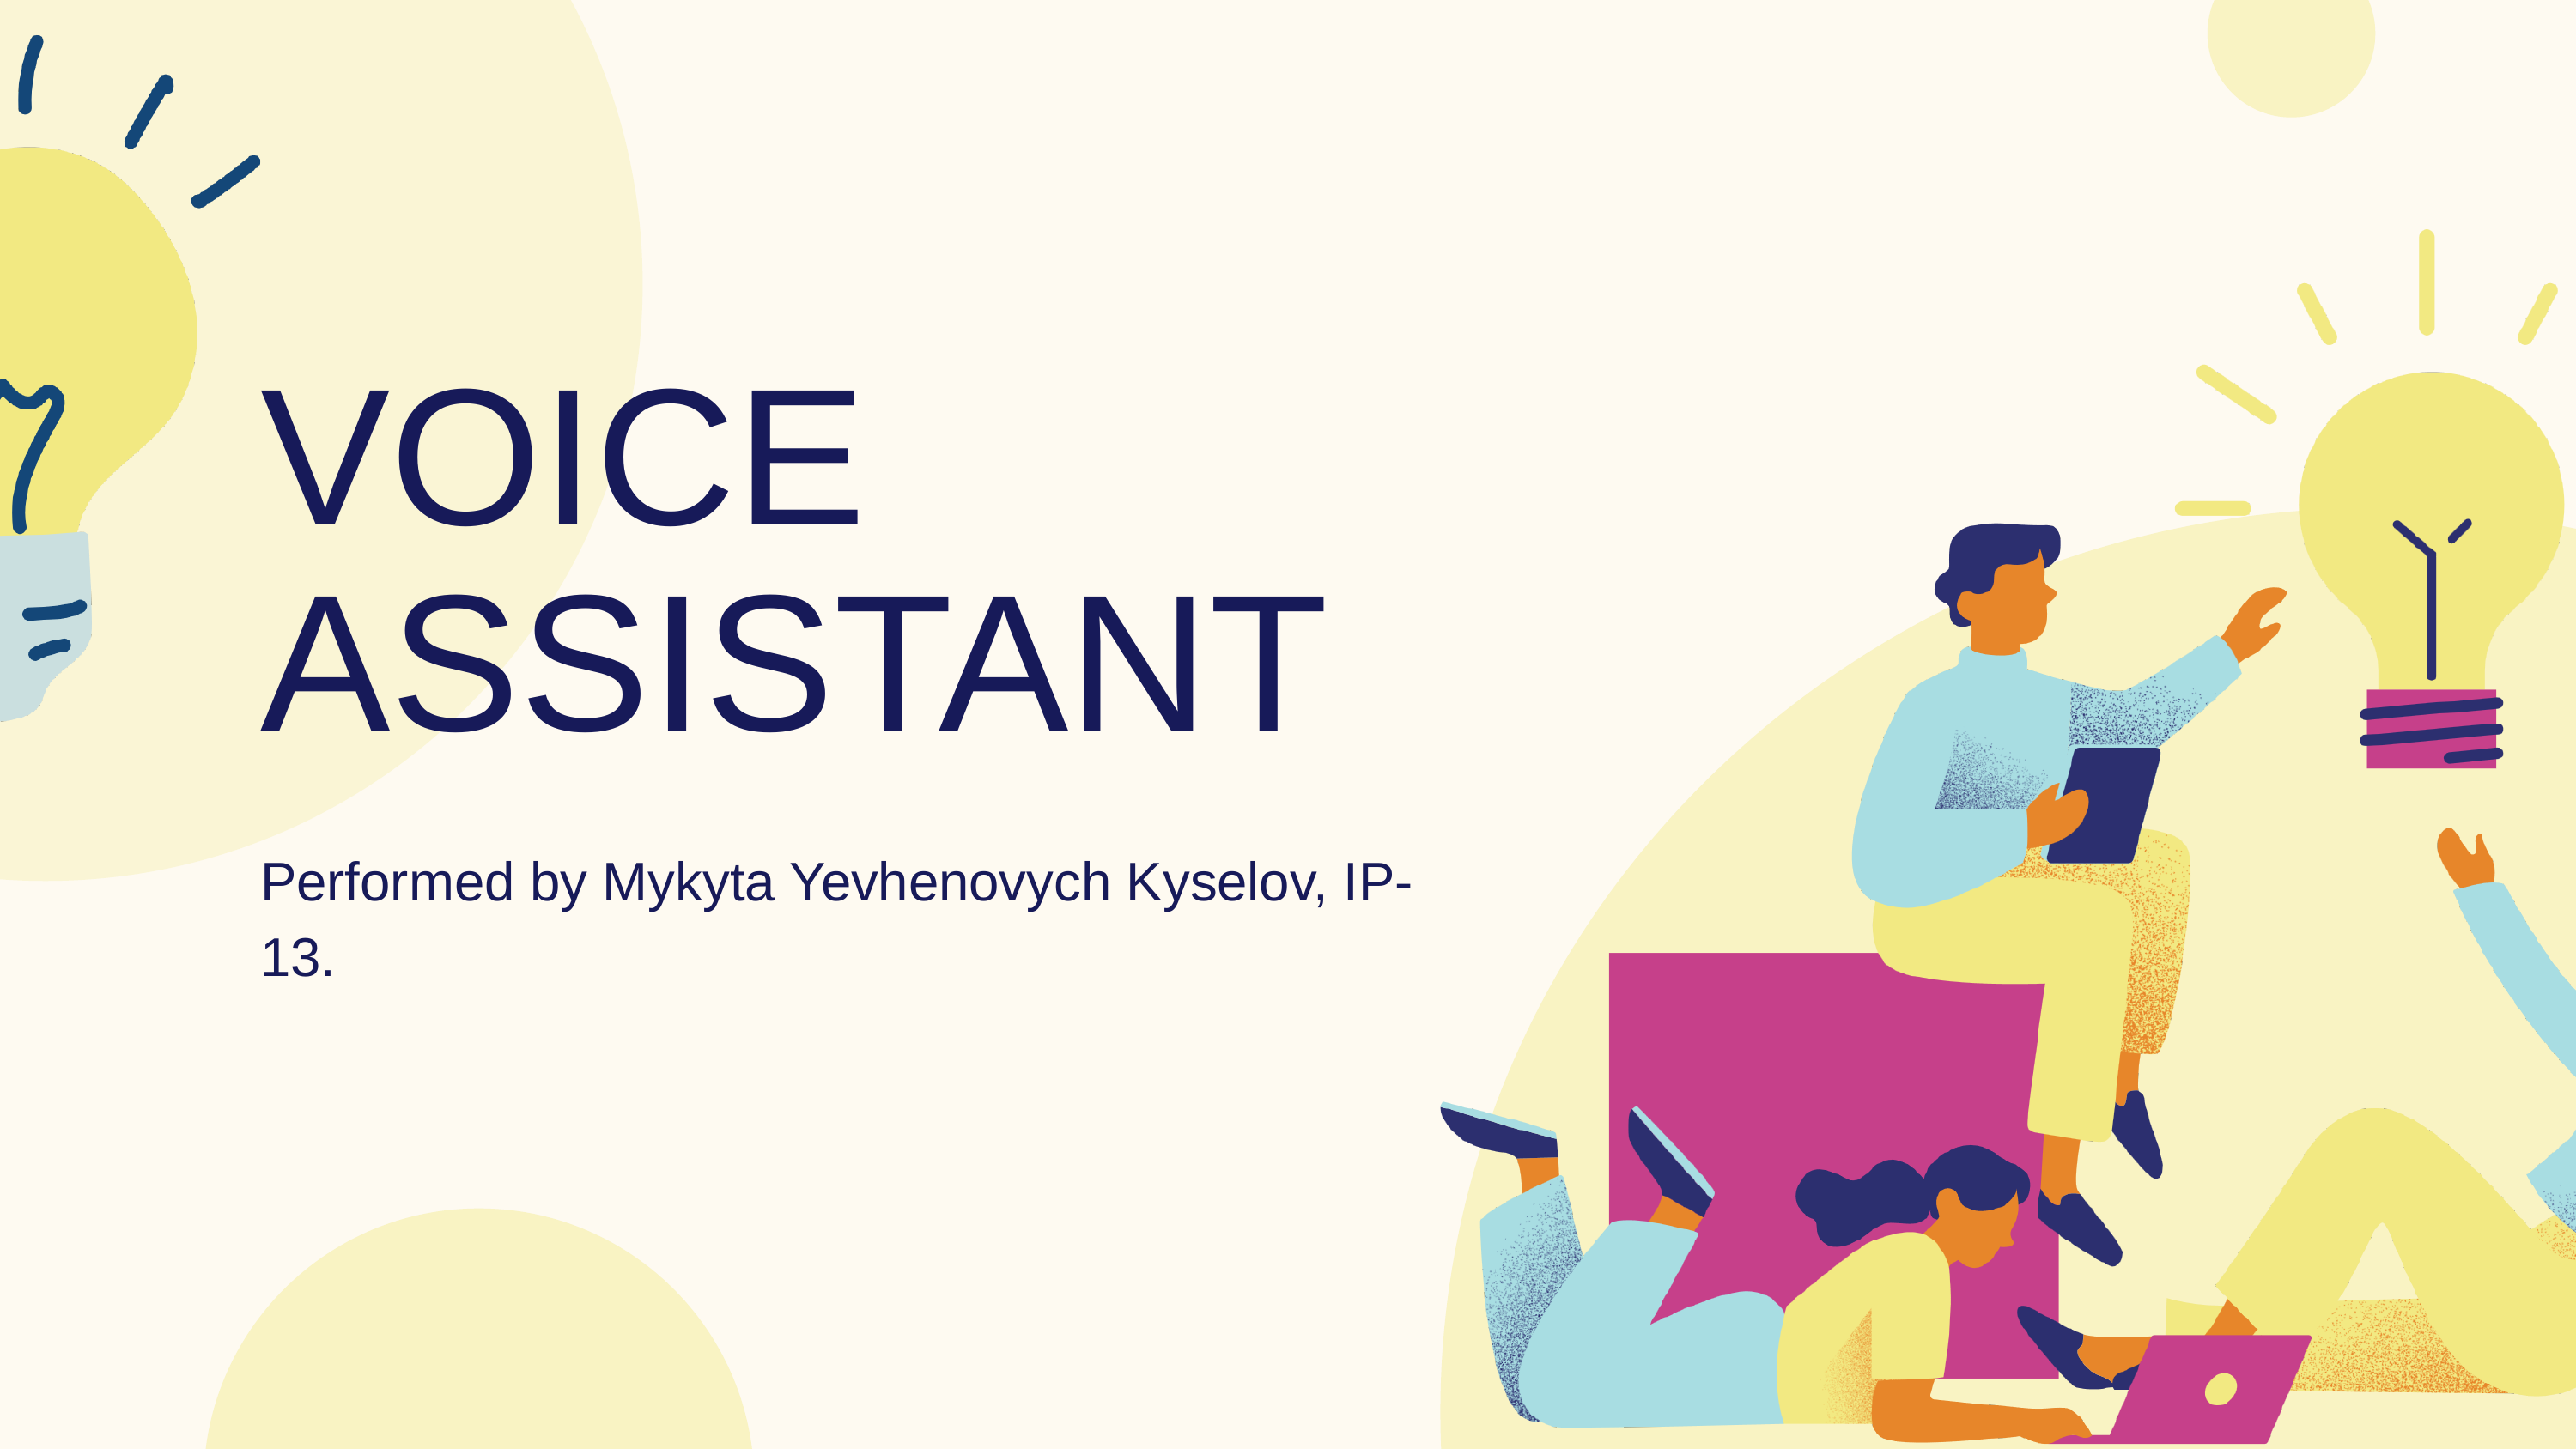

VOICE ASSISTANT

Performed by Mykyta Yevhenovych Kyselov, IP-13.